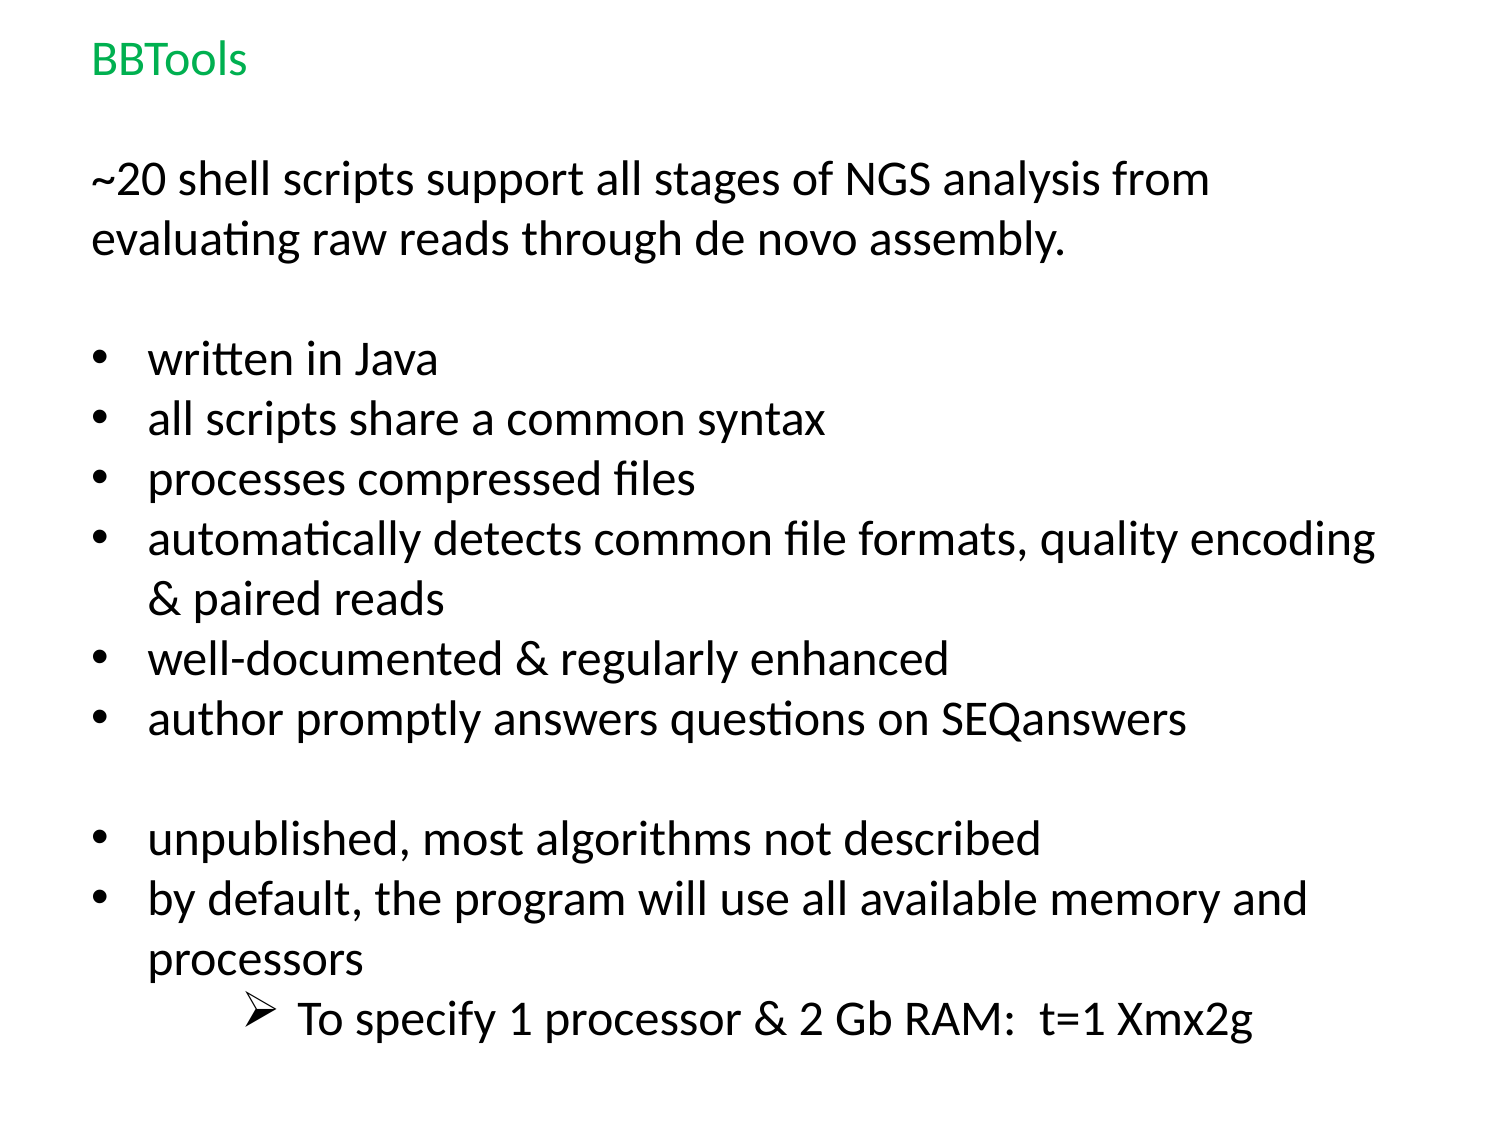

BBTools

~20 shell scripts support all stages of NGS analysis from evaluating raw reads through de novo assembly.

written in Java
all scripts share a common syntax
processes compressed files
automatically detects common file formats, quality encoding & paired reads
well-documented & regularly enhanced
author promptly answers questions on SEQanswers

unpublished, most algorithms not described
by default, the program will use all available memory and processors
To specify 1 processor & 2 Gb RAM:  t=1 Xmx2g